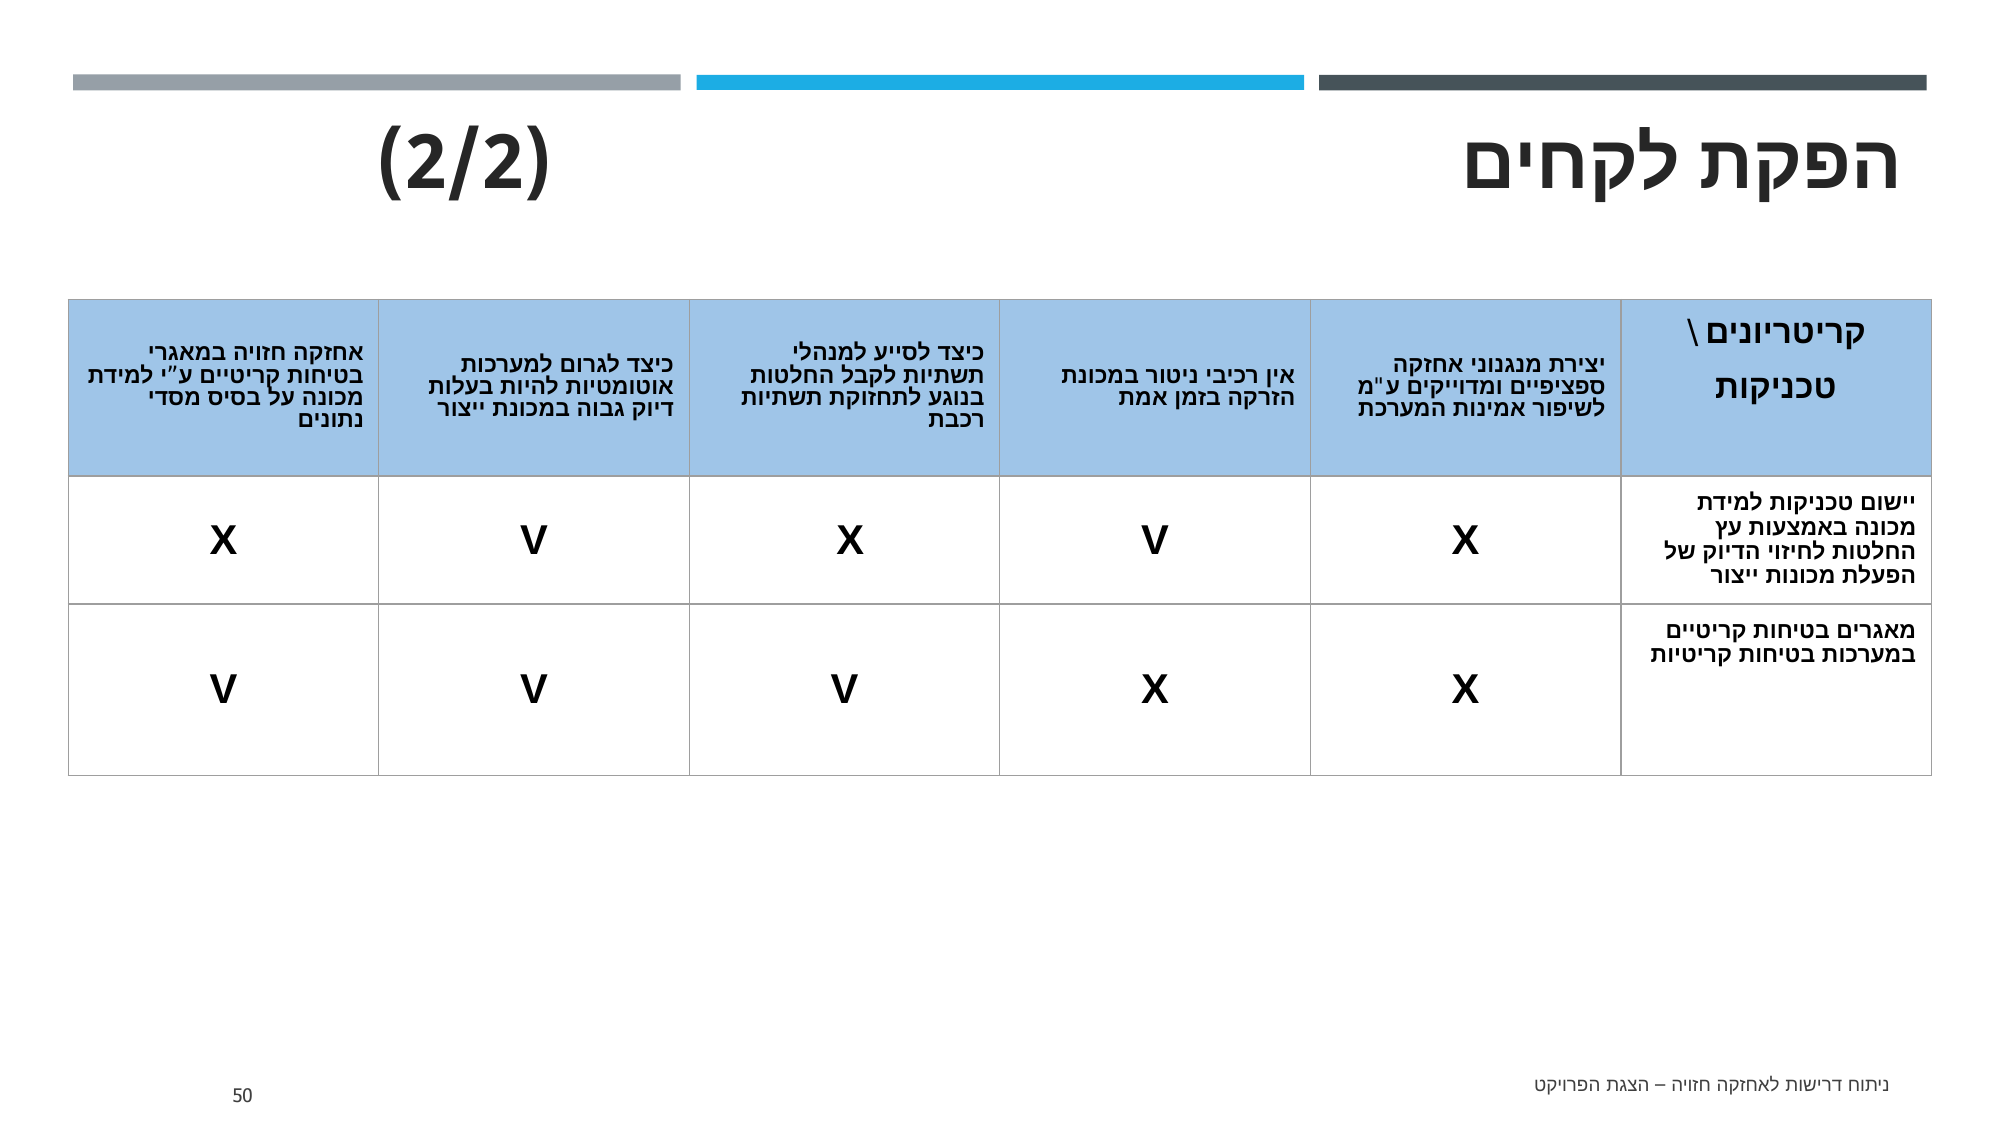

# הפקת לקחים								(2/2)
| אחזקה חזויה במאגרי בטיחות קריטיים ע”י למידת מכונה על בסיס מסדי נתונים | כיצד לגרום למערכות אוטומטיות להיות בעלות דיוק גבוה במכונת ייצור | כיצד לסייע למנהלי תשתיות לקבל החלטות בנוגע לתחזוקת תשתיות רכבת | אין רכיבי ניטור במכונת הזרקה בזמן אמת | יצירת מנגנוני אחזקה ספציפיים ומדוייקים ע"מ לשיפור אמינות המערכת | קריטריונים\ טכניקות |
| --- | --- | --- | --- | --- | --- |
| X | V | X | V | X | יישום טכניקות למידת מכונה באמצעות עץ החלטות לחיזוי הדיוק של הפעלת מכונות ייצור |
| V | V | V | X | X | מאגרים בטיחות קריטיים במערכות בטיחות קריטיות |